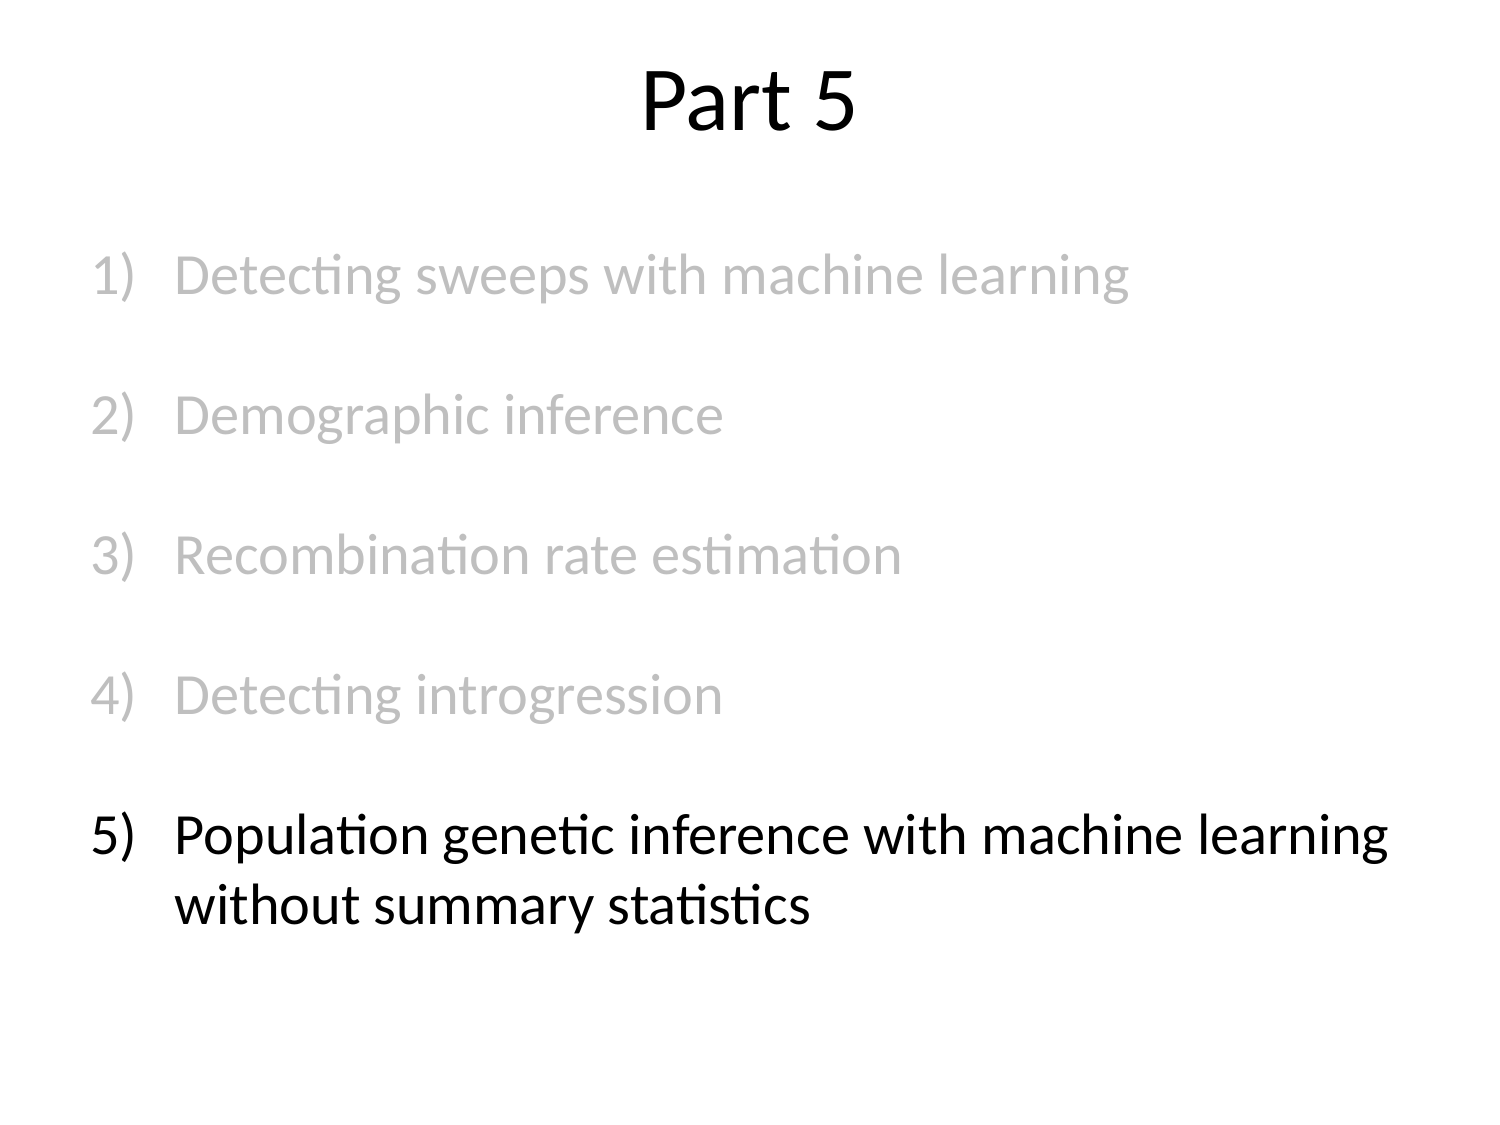

Part 5

Detecting sweeps with machine learning

Demographic inference

Recombination rate estimation

Detecting introgression

Population genetic inference with machine learning without summary statistics